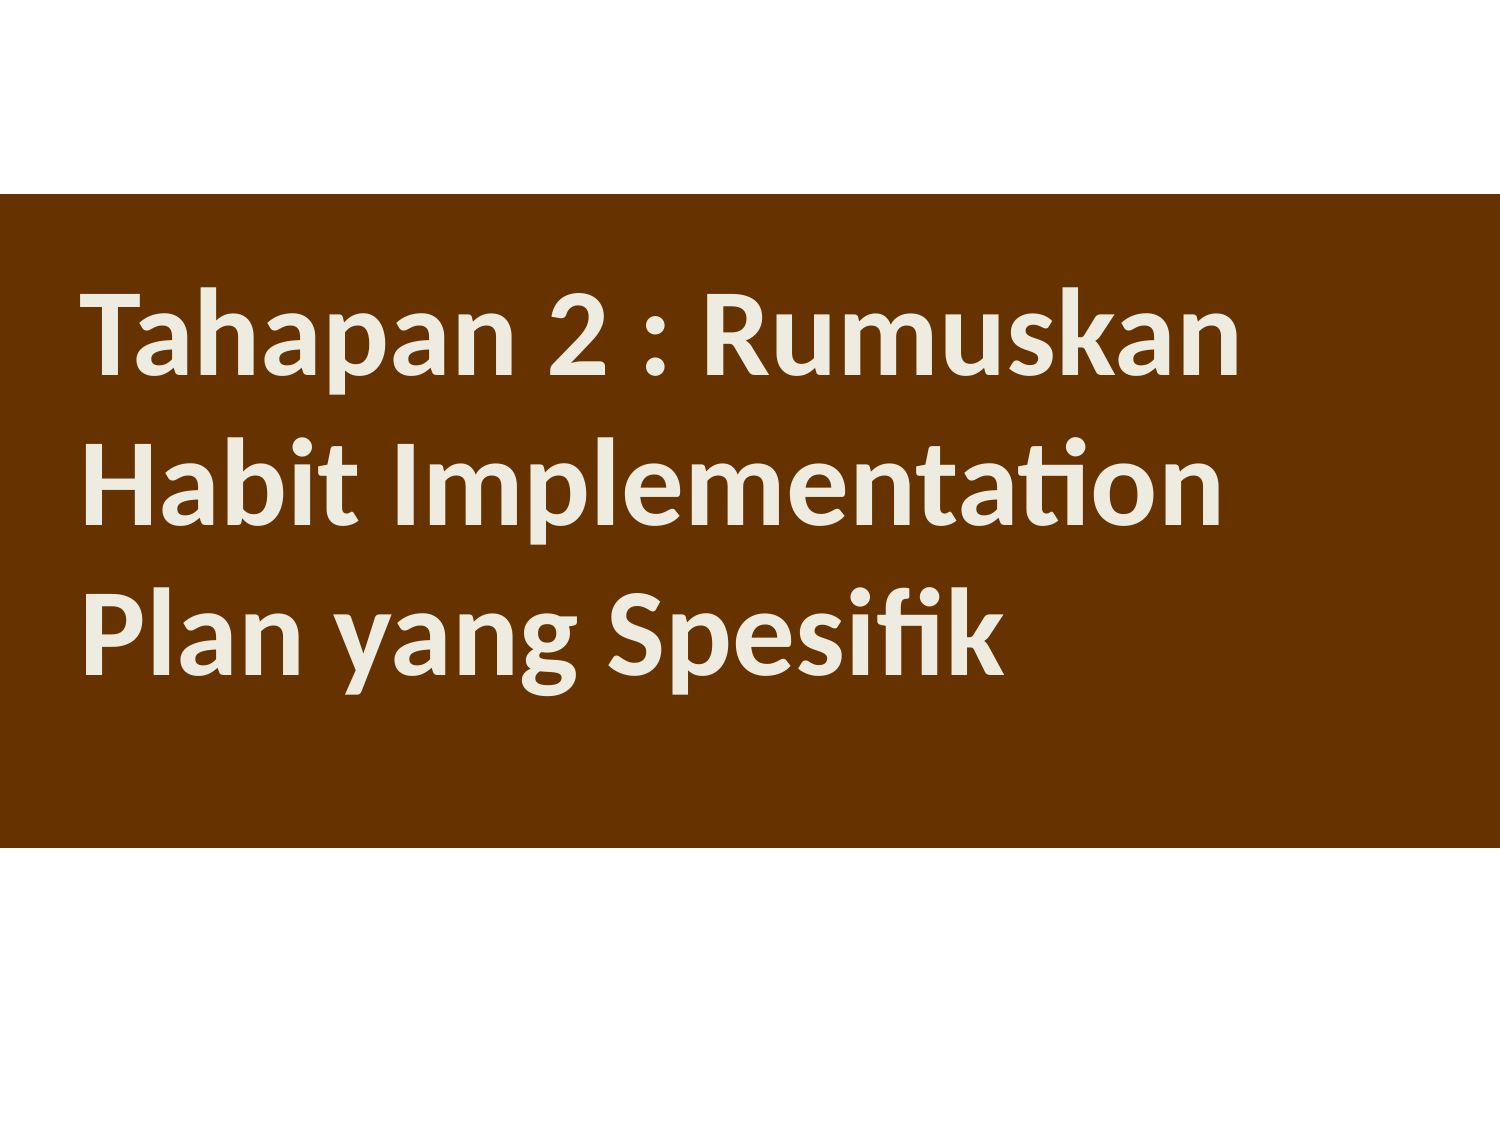

Tahapan 2 : Rumuskan Habit Implementation Plan yang Spesifik